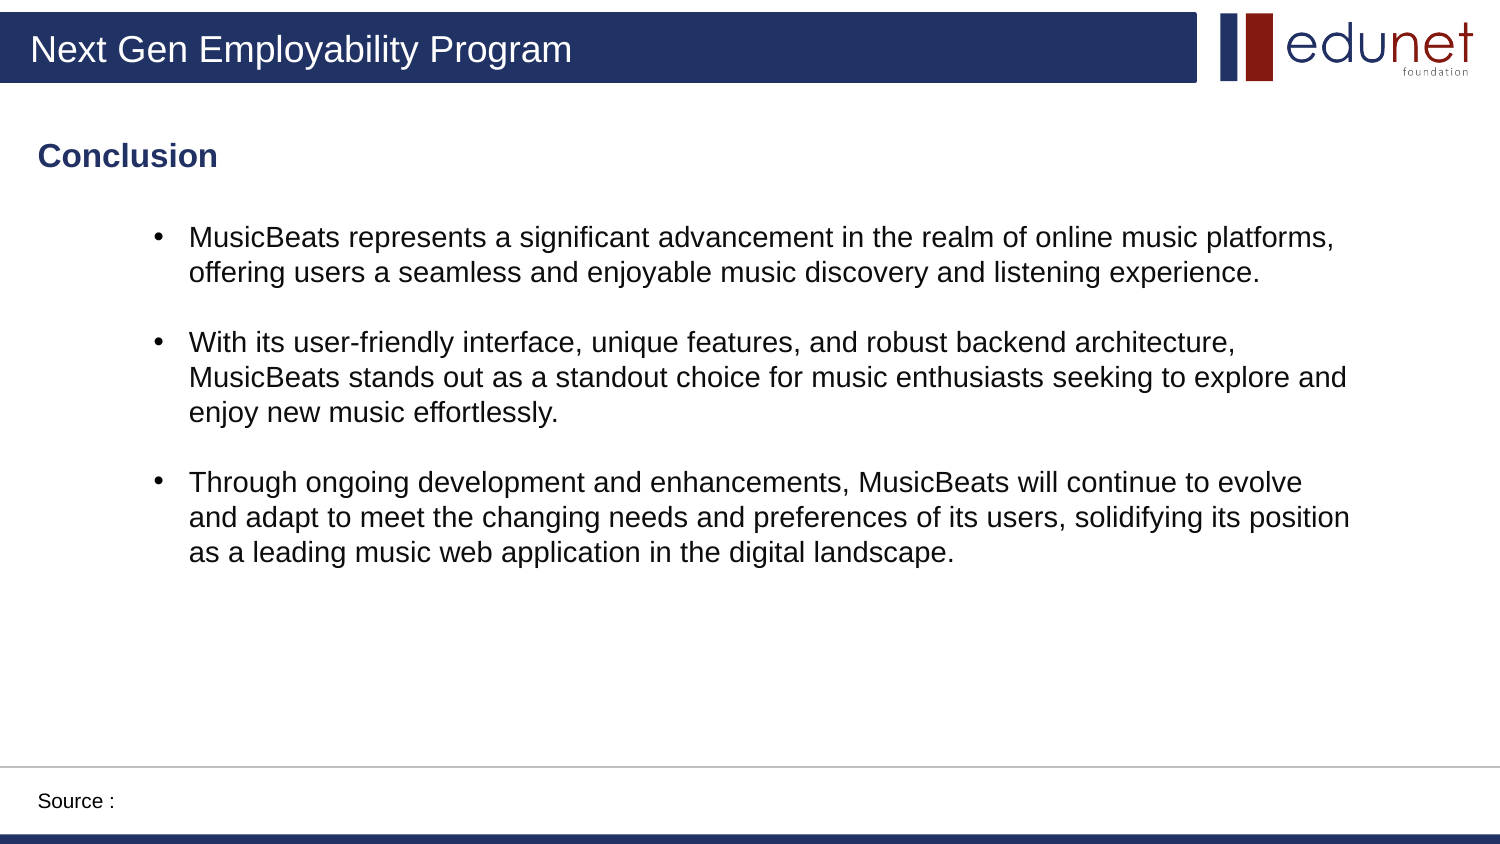

Conclusion
MusicBeats represents a significant advancement in the realm of online music platforms, offering users a seamless and enjoyable music discovery and listening experience.

With its user-friendly interface, unique features, and robust backend architecture, MusicBeats stands out as a standout choice for music enthusiasts seeking to explore and enjoy new music effortlessly.

Through ongoing development and enhancements, MusicBeats will continue to evolve and adapt to meet the changing needs and preferences of its users, solidifying its position as a leading music web application in the digital landscape.
Source :